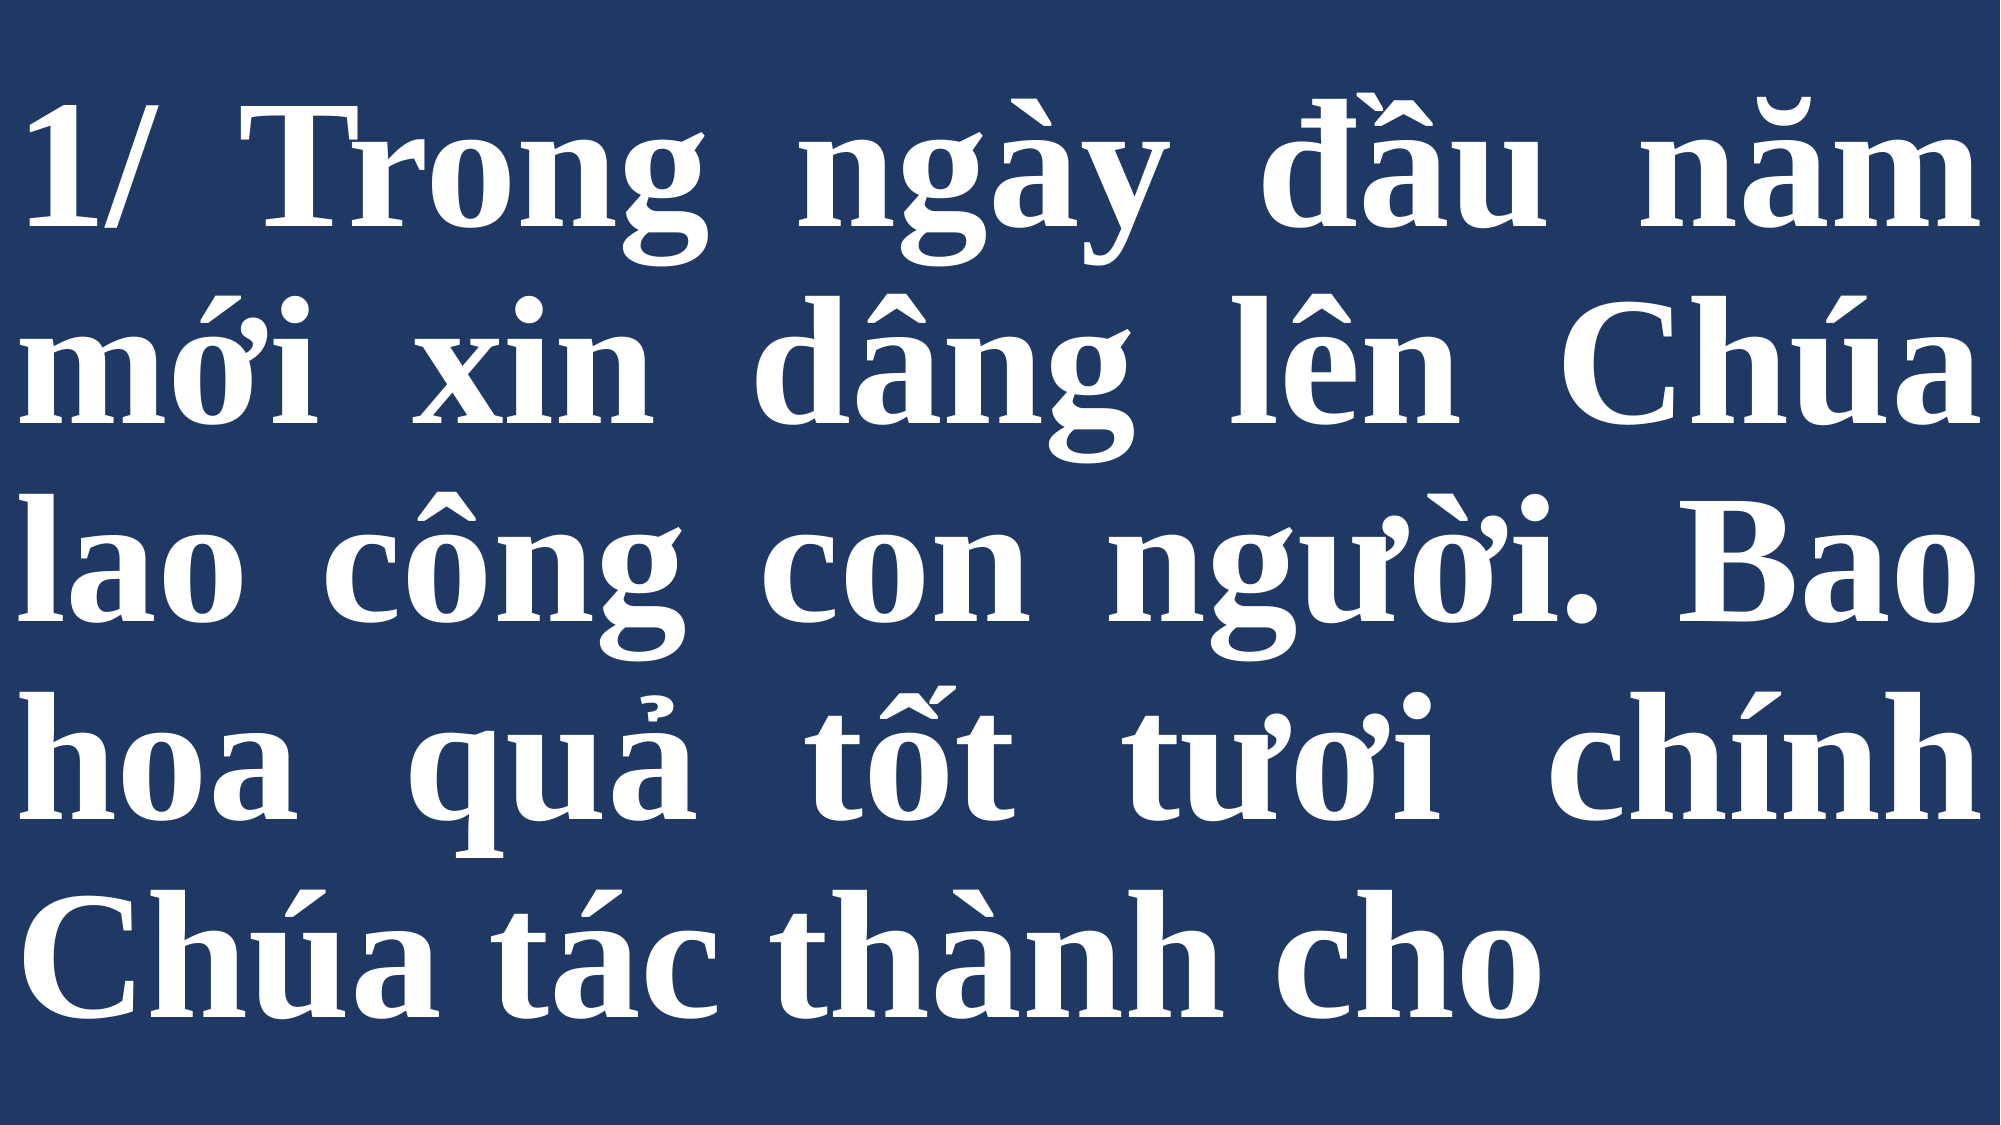

# 1/ Trong ngày đầu năm mới xin dâng lên Chúa lao công con người. Bao hoa quả tốt tươi chính Chúa tác thành cho